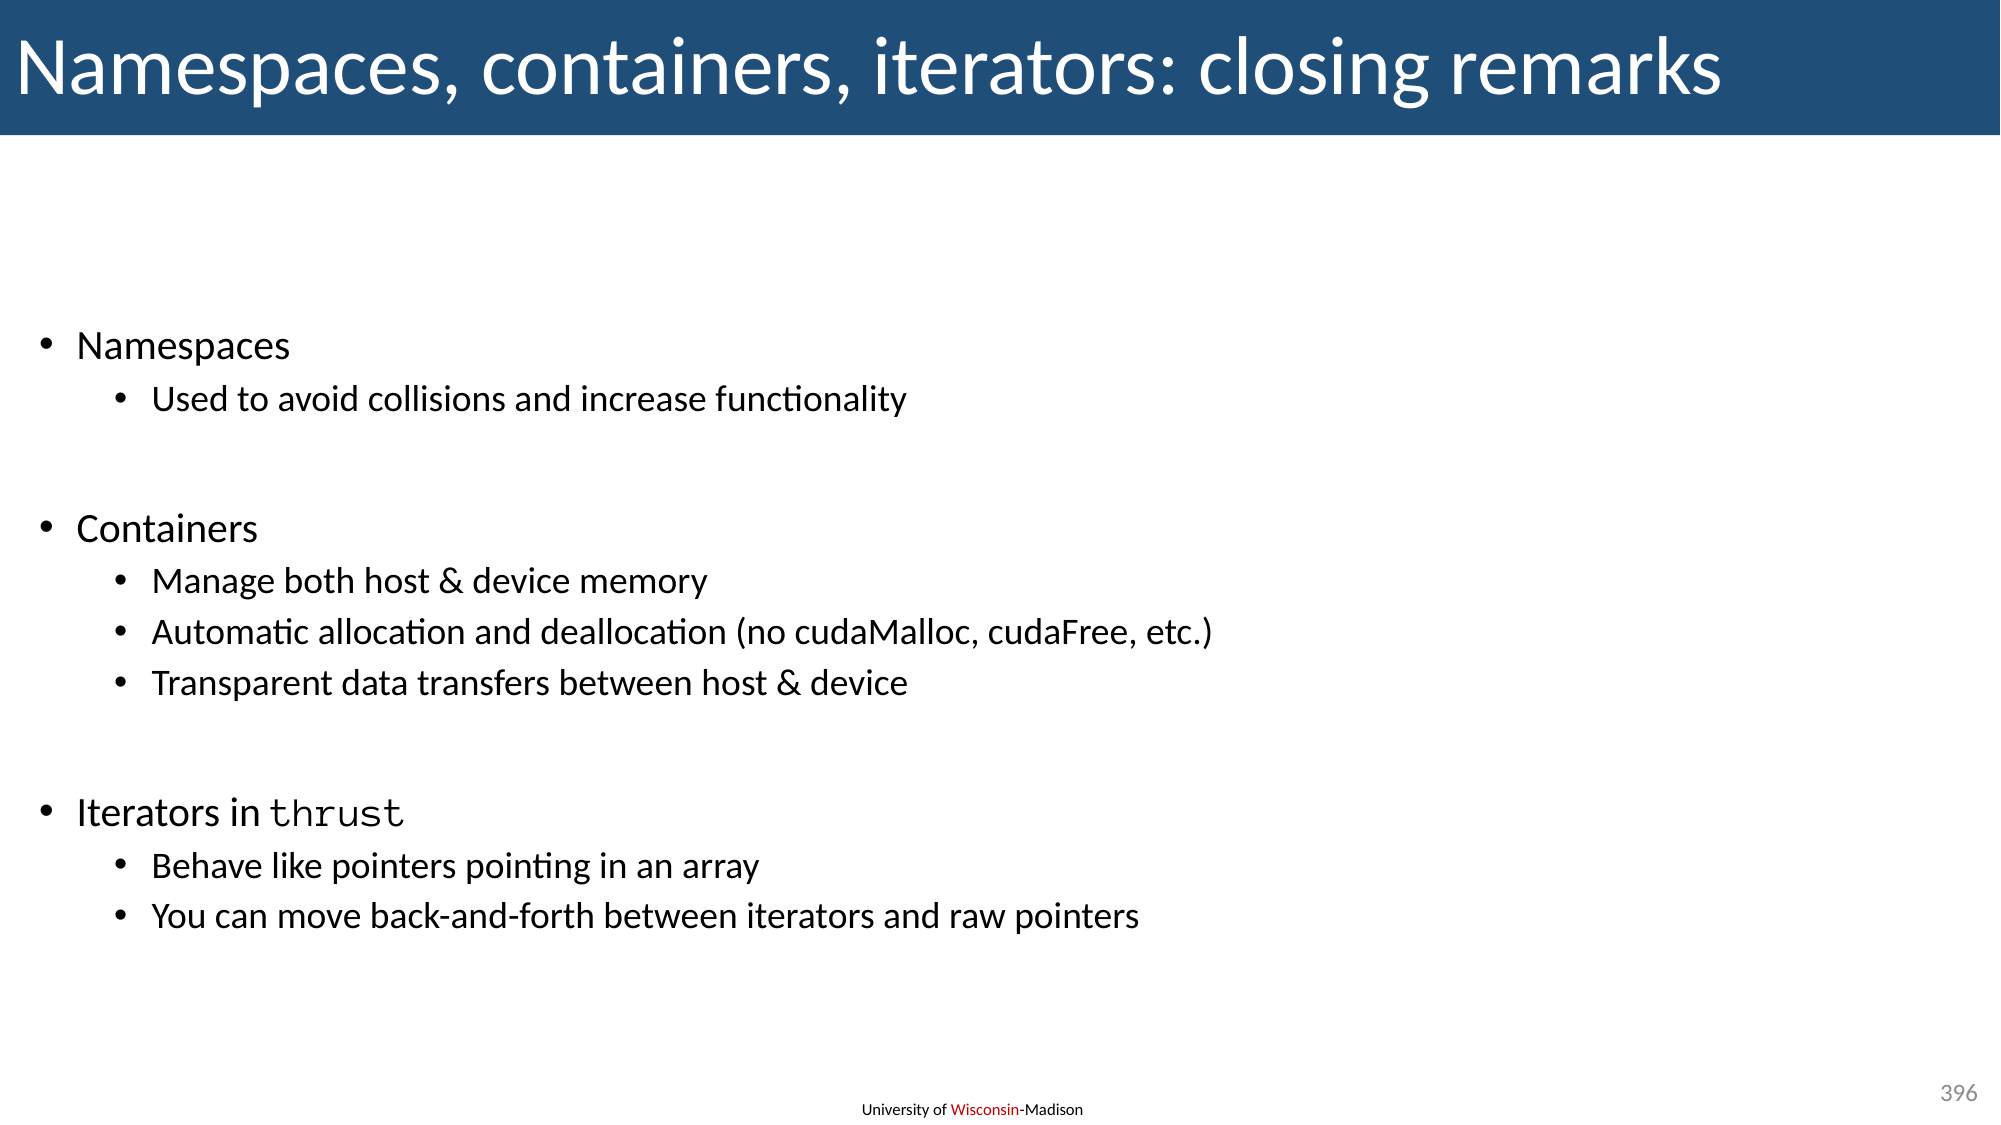

# Namespaces, containers, iterators: closing remarks

Namespaces
Used to avoid collisions and increase functionality

Containers
Manage both host & device memory
Automatic allocation and deallocation (no cudaMalloc, cudaFree, etc.)
Transparent data transfers between host & device

Iterators in thrust
Behave like pointers pointing in an array
You can move back-and-forth between iterators and raw pointers
396